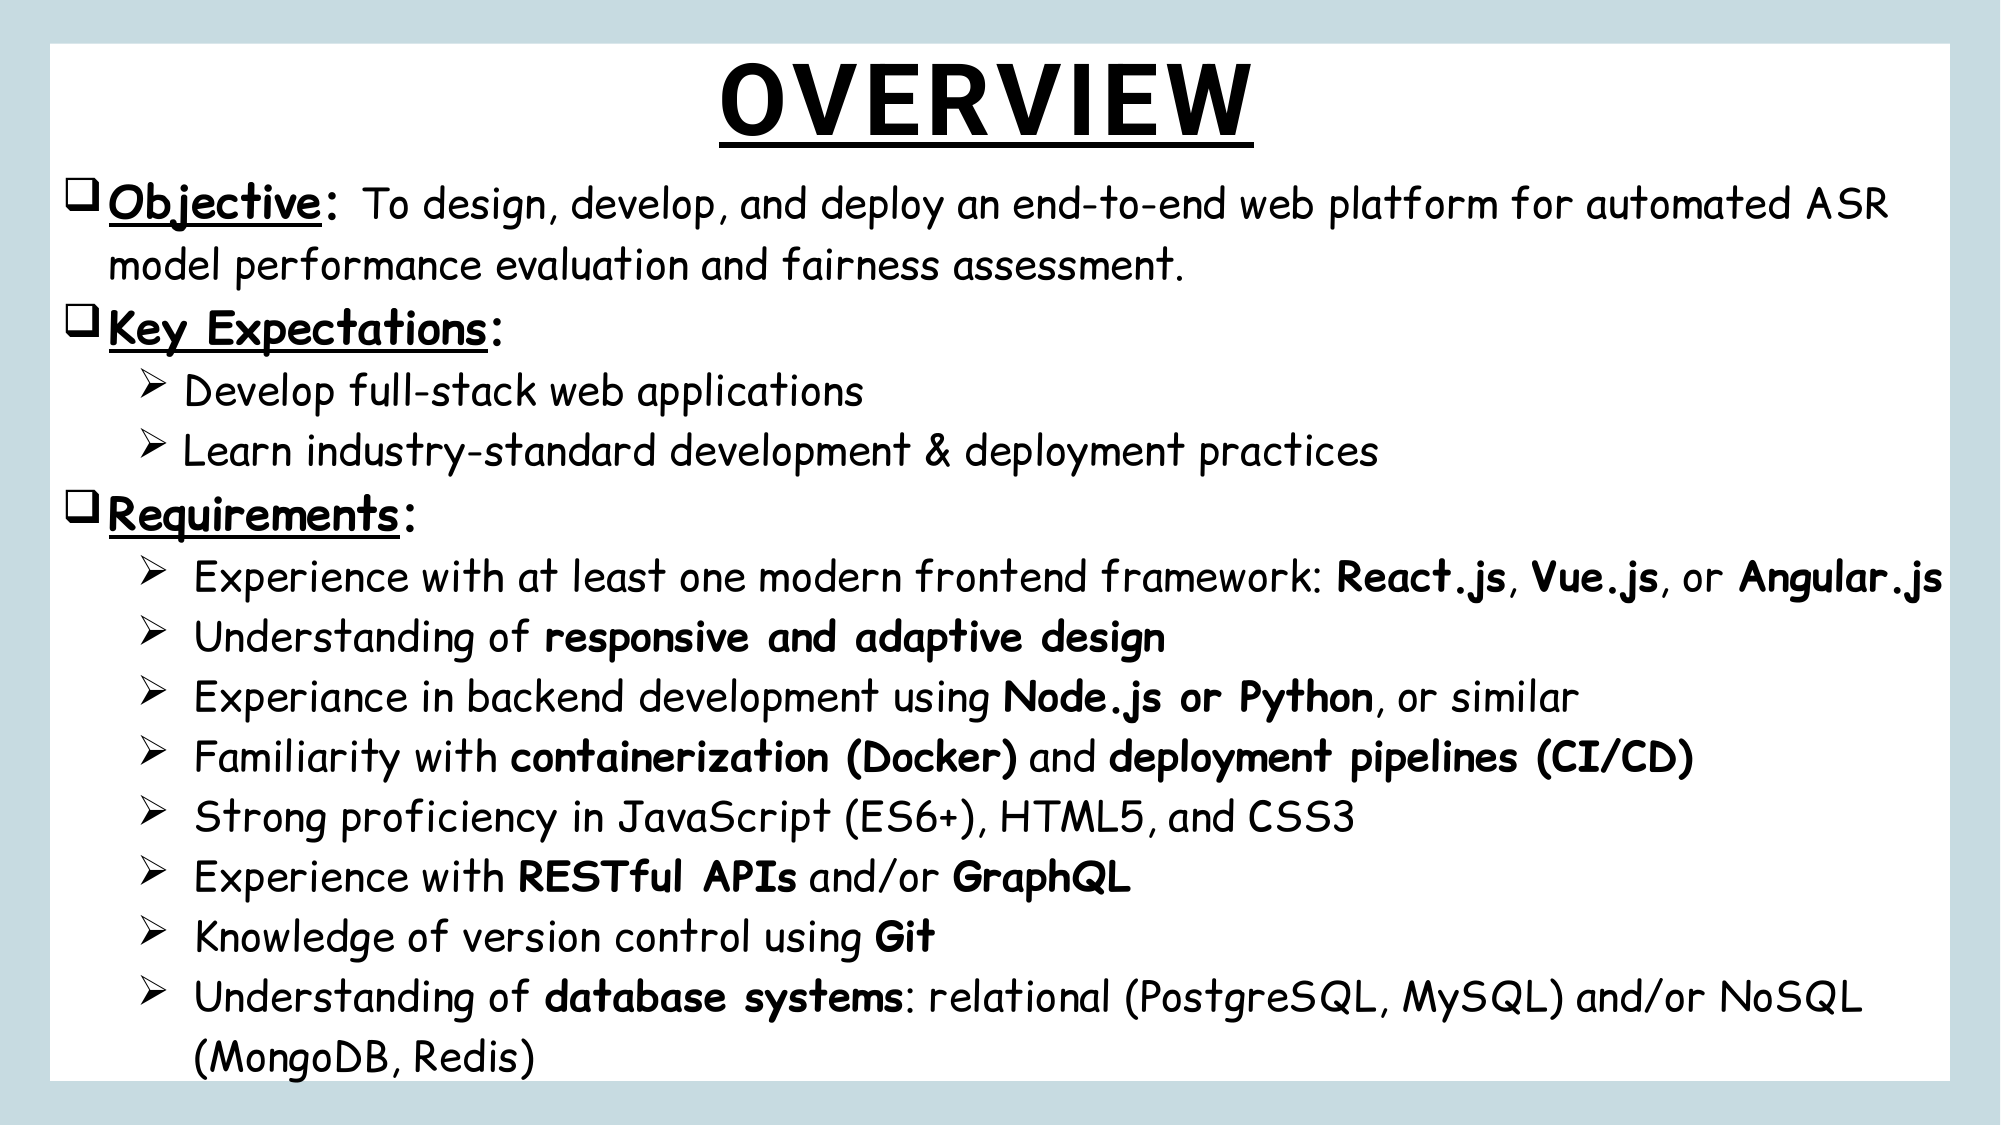

# Overview
Objective: To design, develop, and deploy an end-to-end web platform for automated ASR model performance evaluation and fairness assessment.
Key Expectations:
Develop full-stack web applications
Learn industry-standard development & deployment practices
Requirements:
Experience with at least one modern frontend framework: React.js, Vue.js, or Angular.js
Understanding of responsive and adaptive design
Experiance in backend development using Node.js or Python, or similar
Familiarity with containerization (Docker) and deployment pipelines (CI/CD)
Strong proficiency in JavaScript (ES6+), HTML5, and CSS3
Experience with RESTful APIs and/or GraphQL
Knowledge of version control using Git
Understanding of database systems: relational (PostgreSQL, MySQL) and/or NoSQL (MongoDB, Redis)